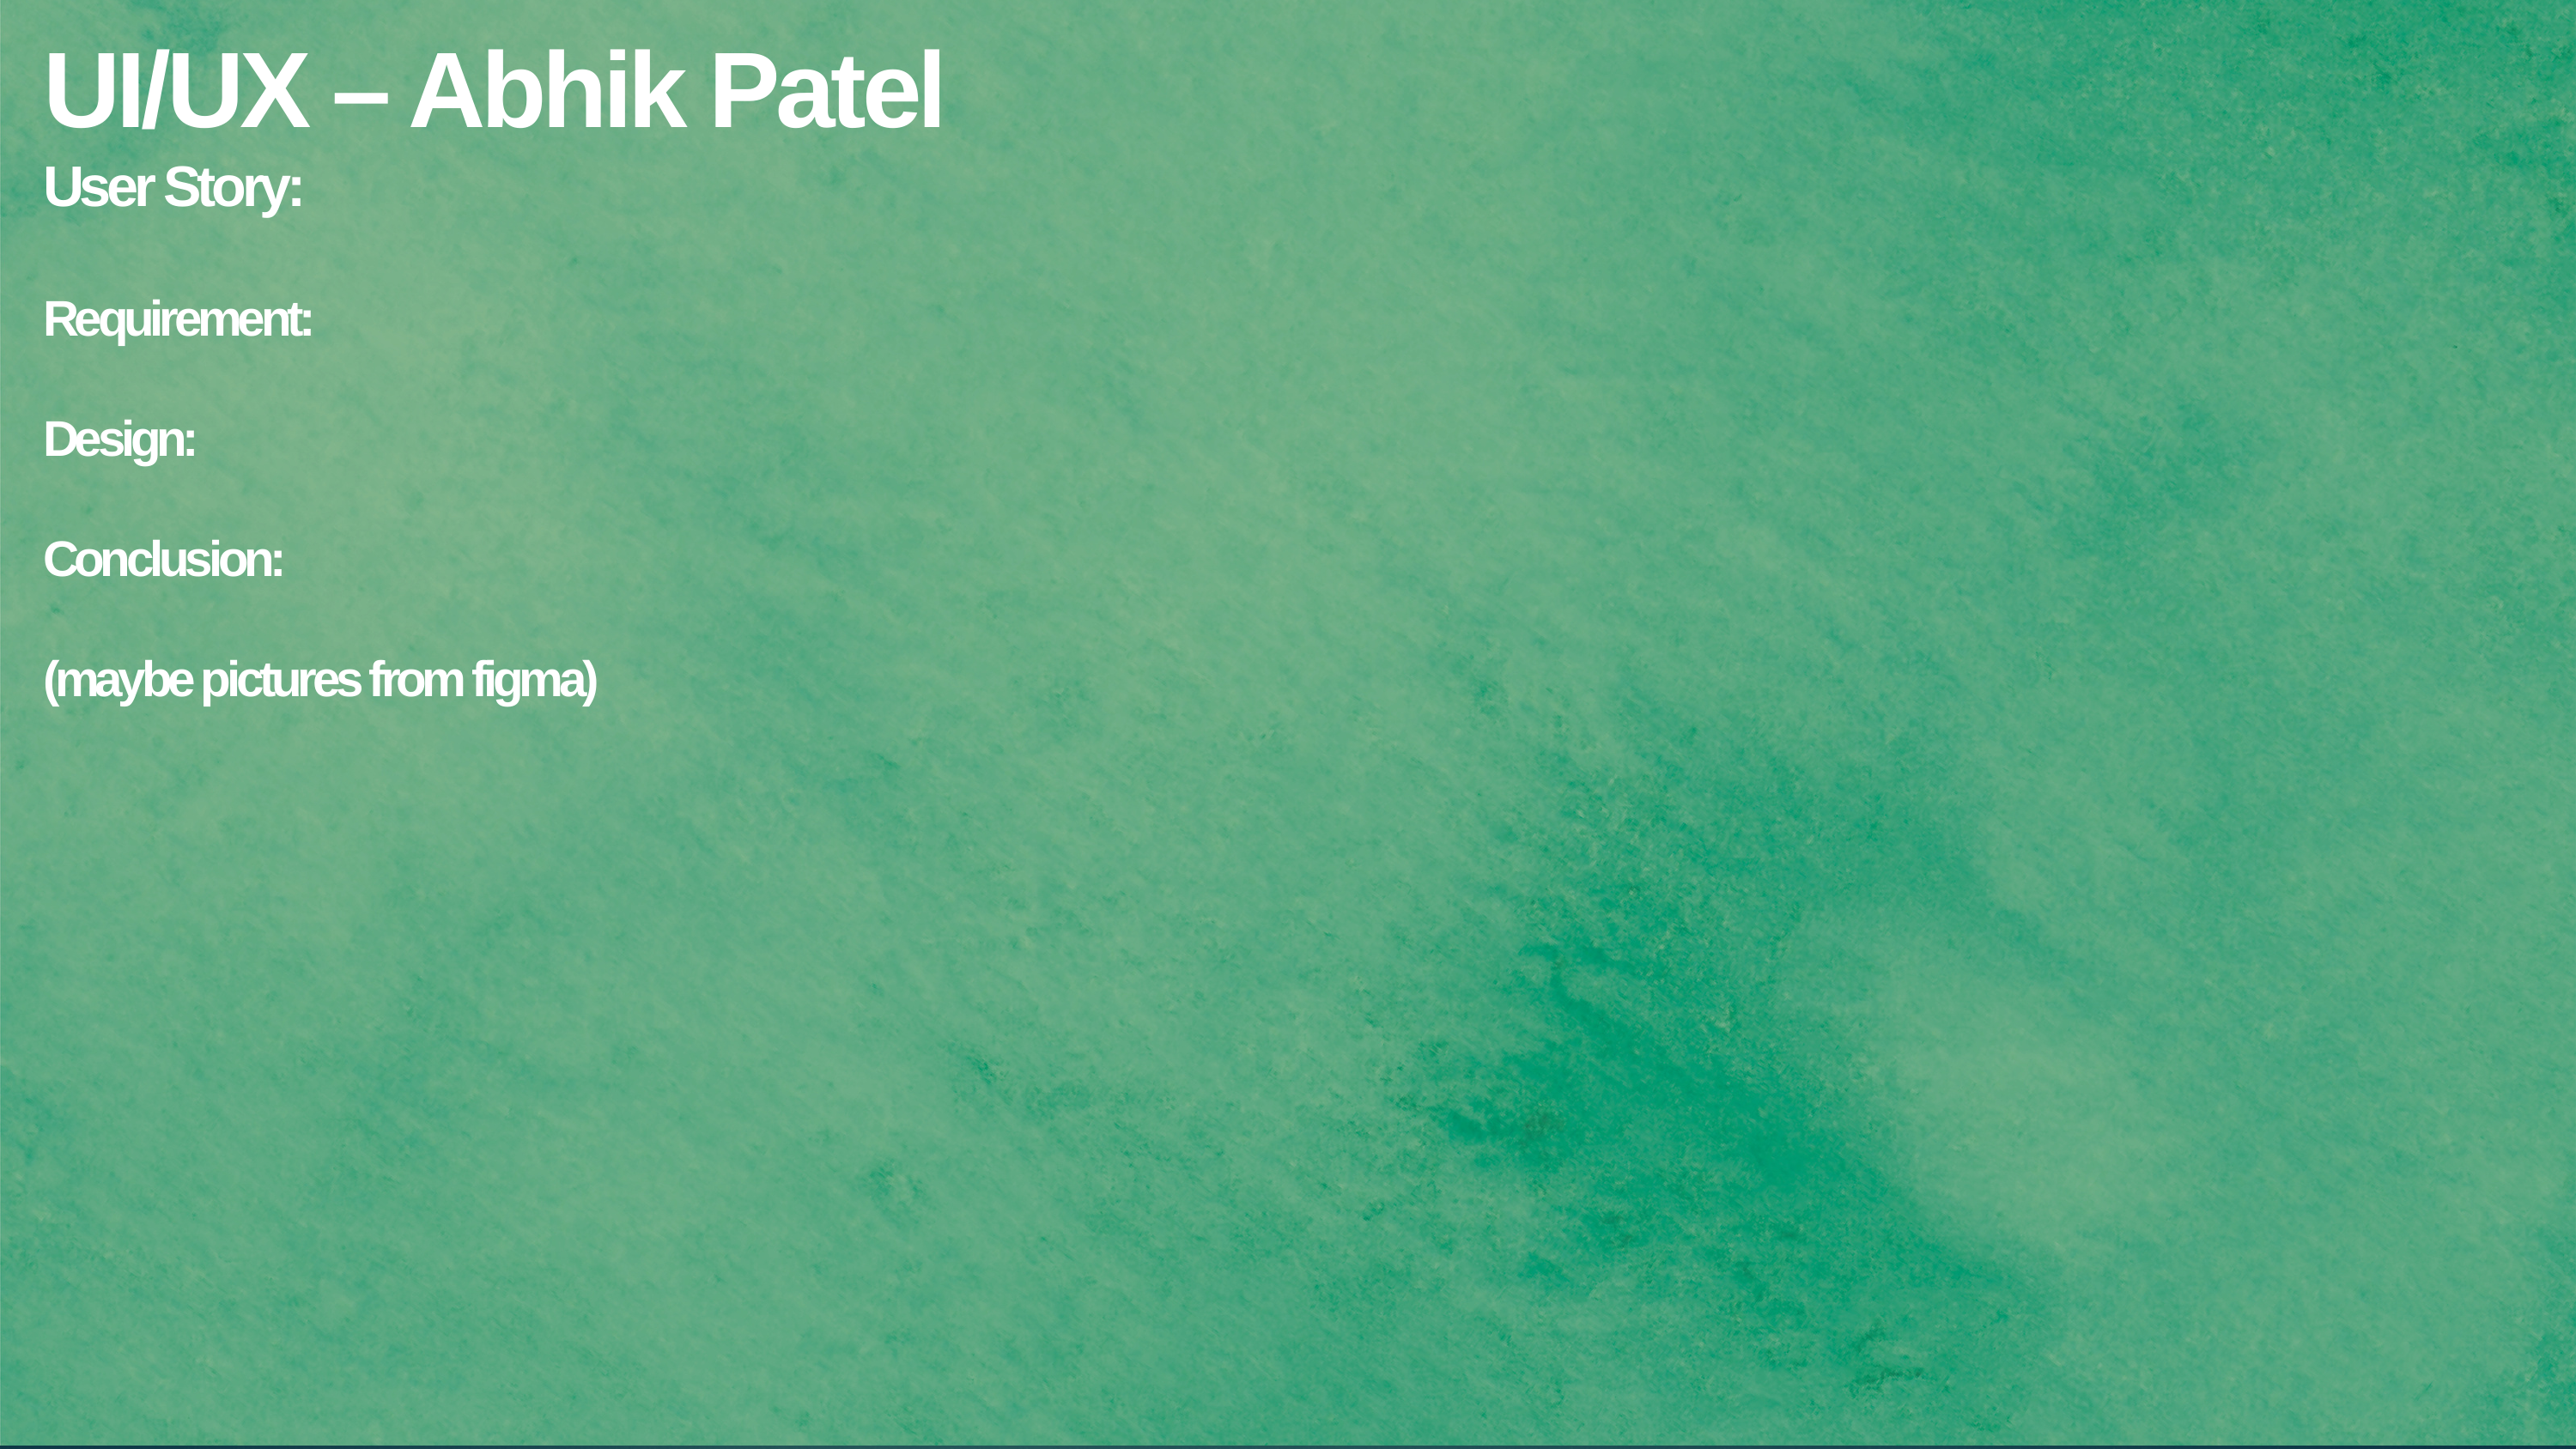

UI/UX – Abhik Patel
User Story:

Requirement:

Design:

Conclusion:

(maybe pictures from figma)